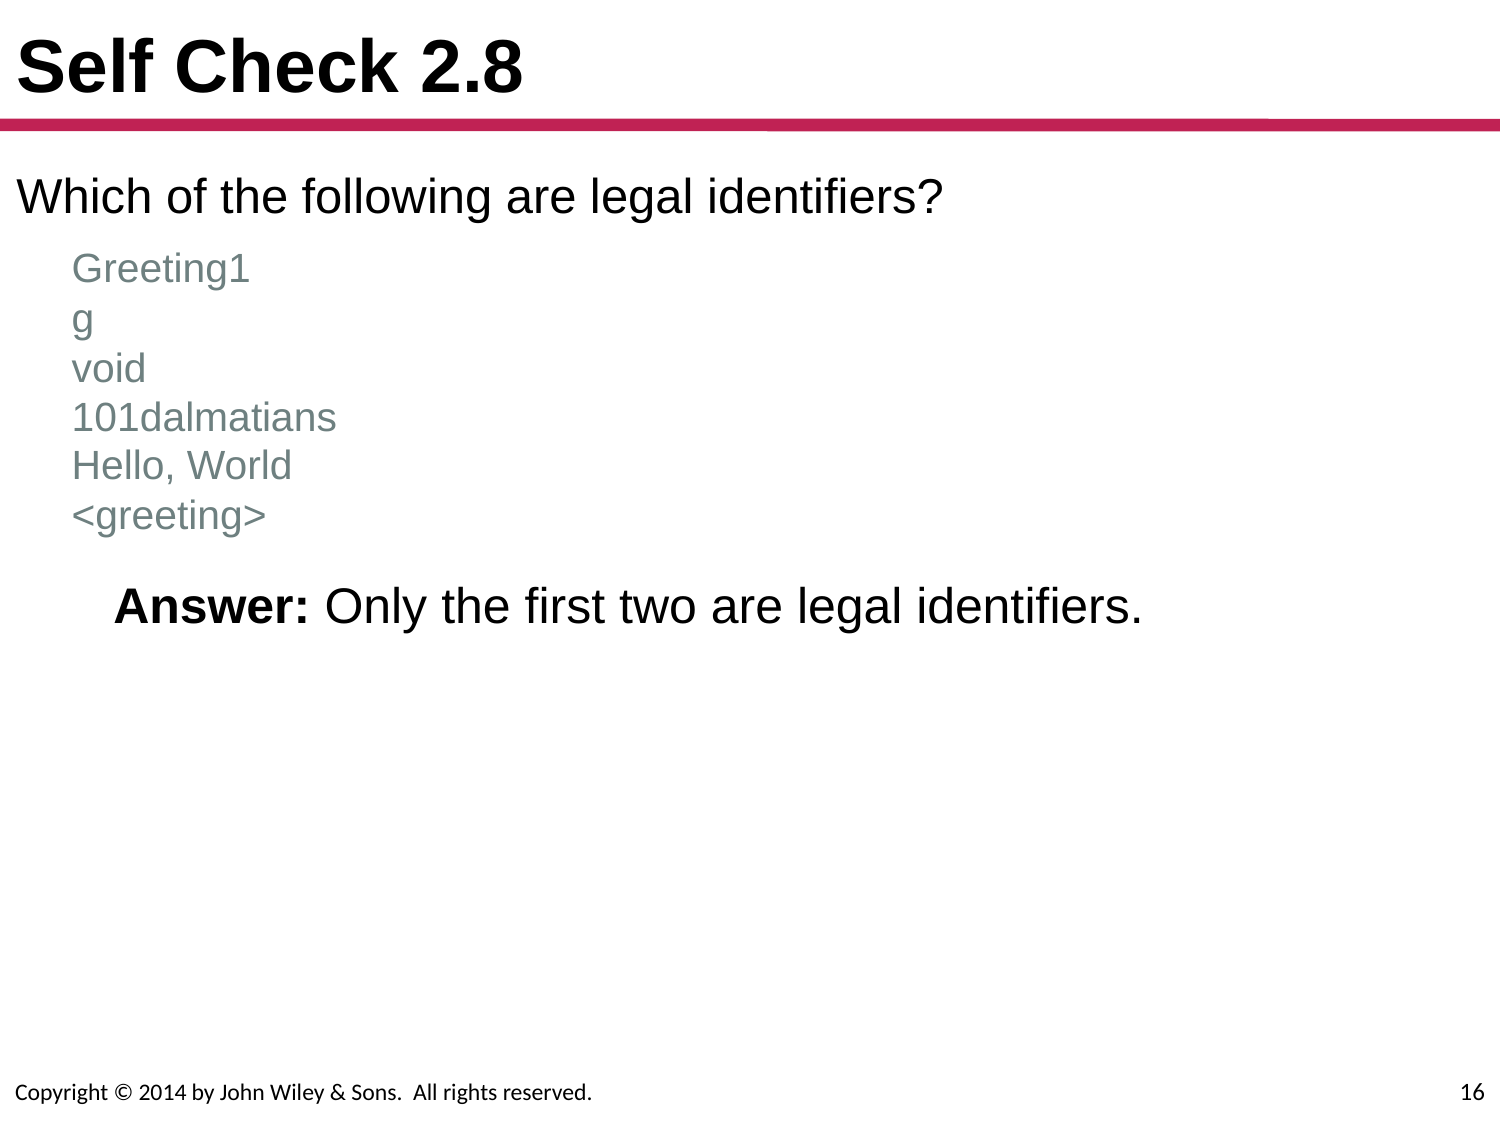

# Self Check 2.8
Which of the following are legal identifiers?
	Greeting1
g
void
101dalmatians
Hello, World
<greeting>
Answer: Only the first two are legal identifiers.